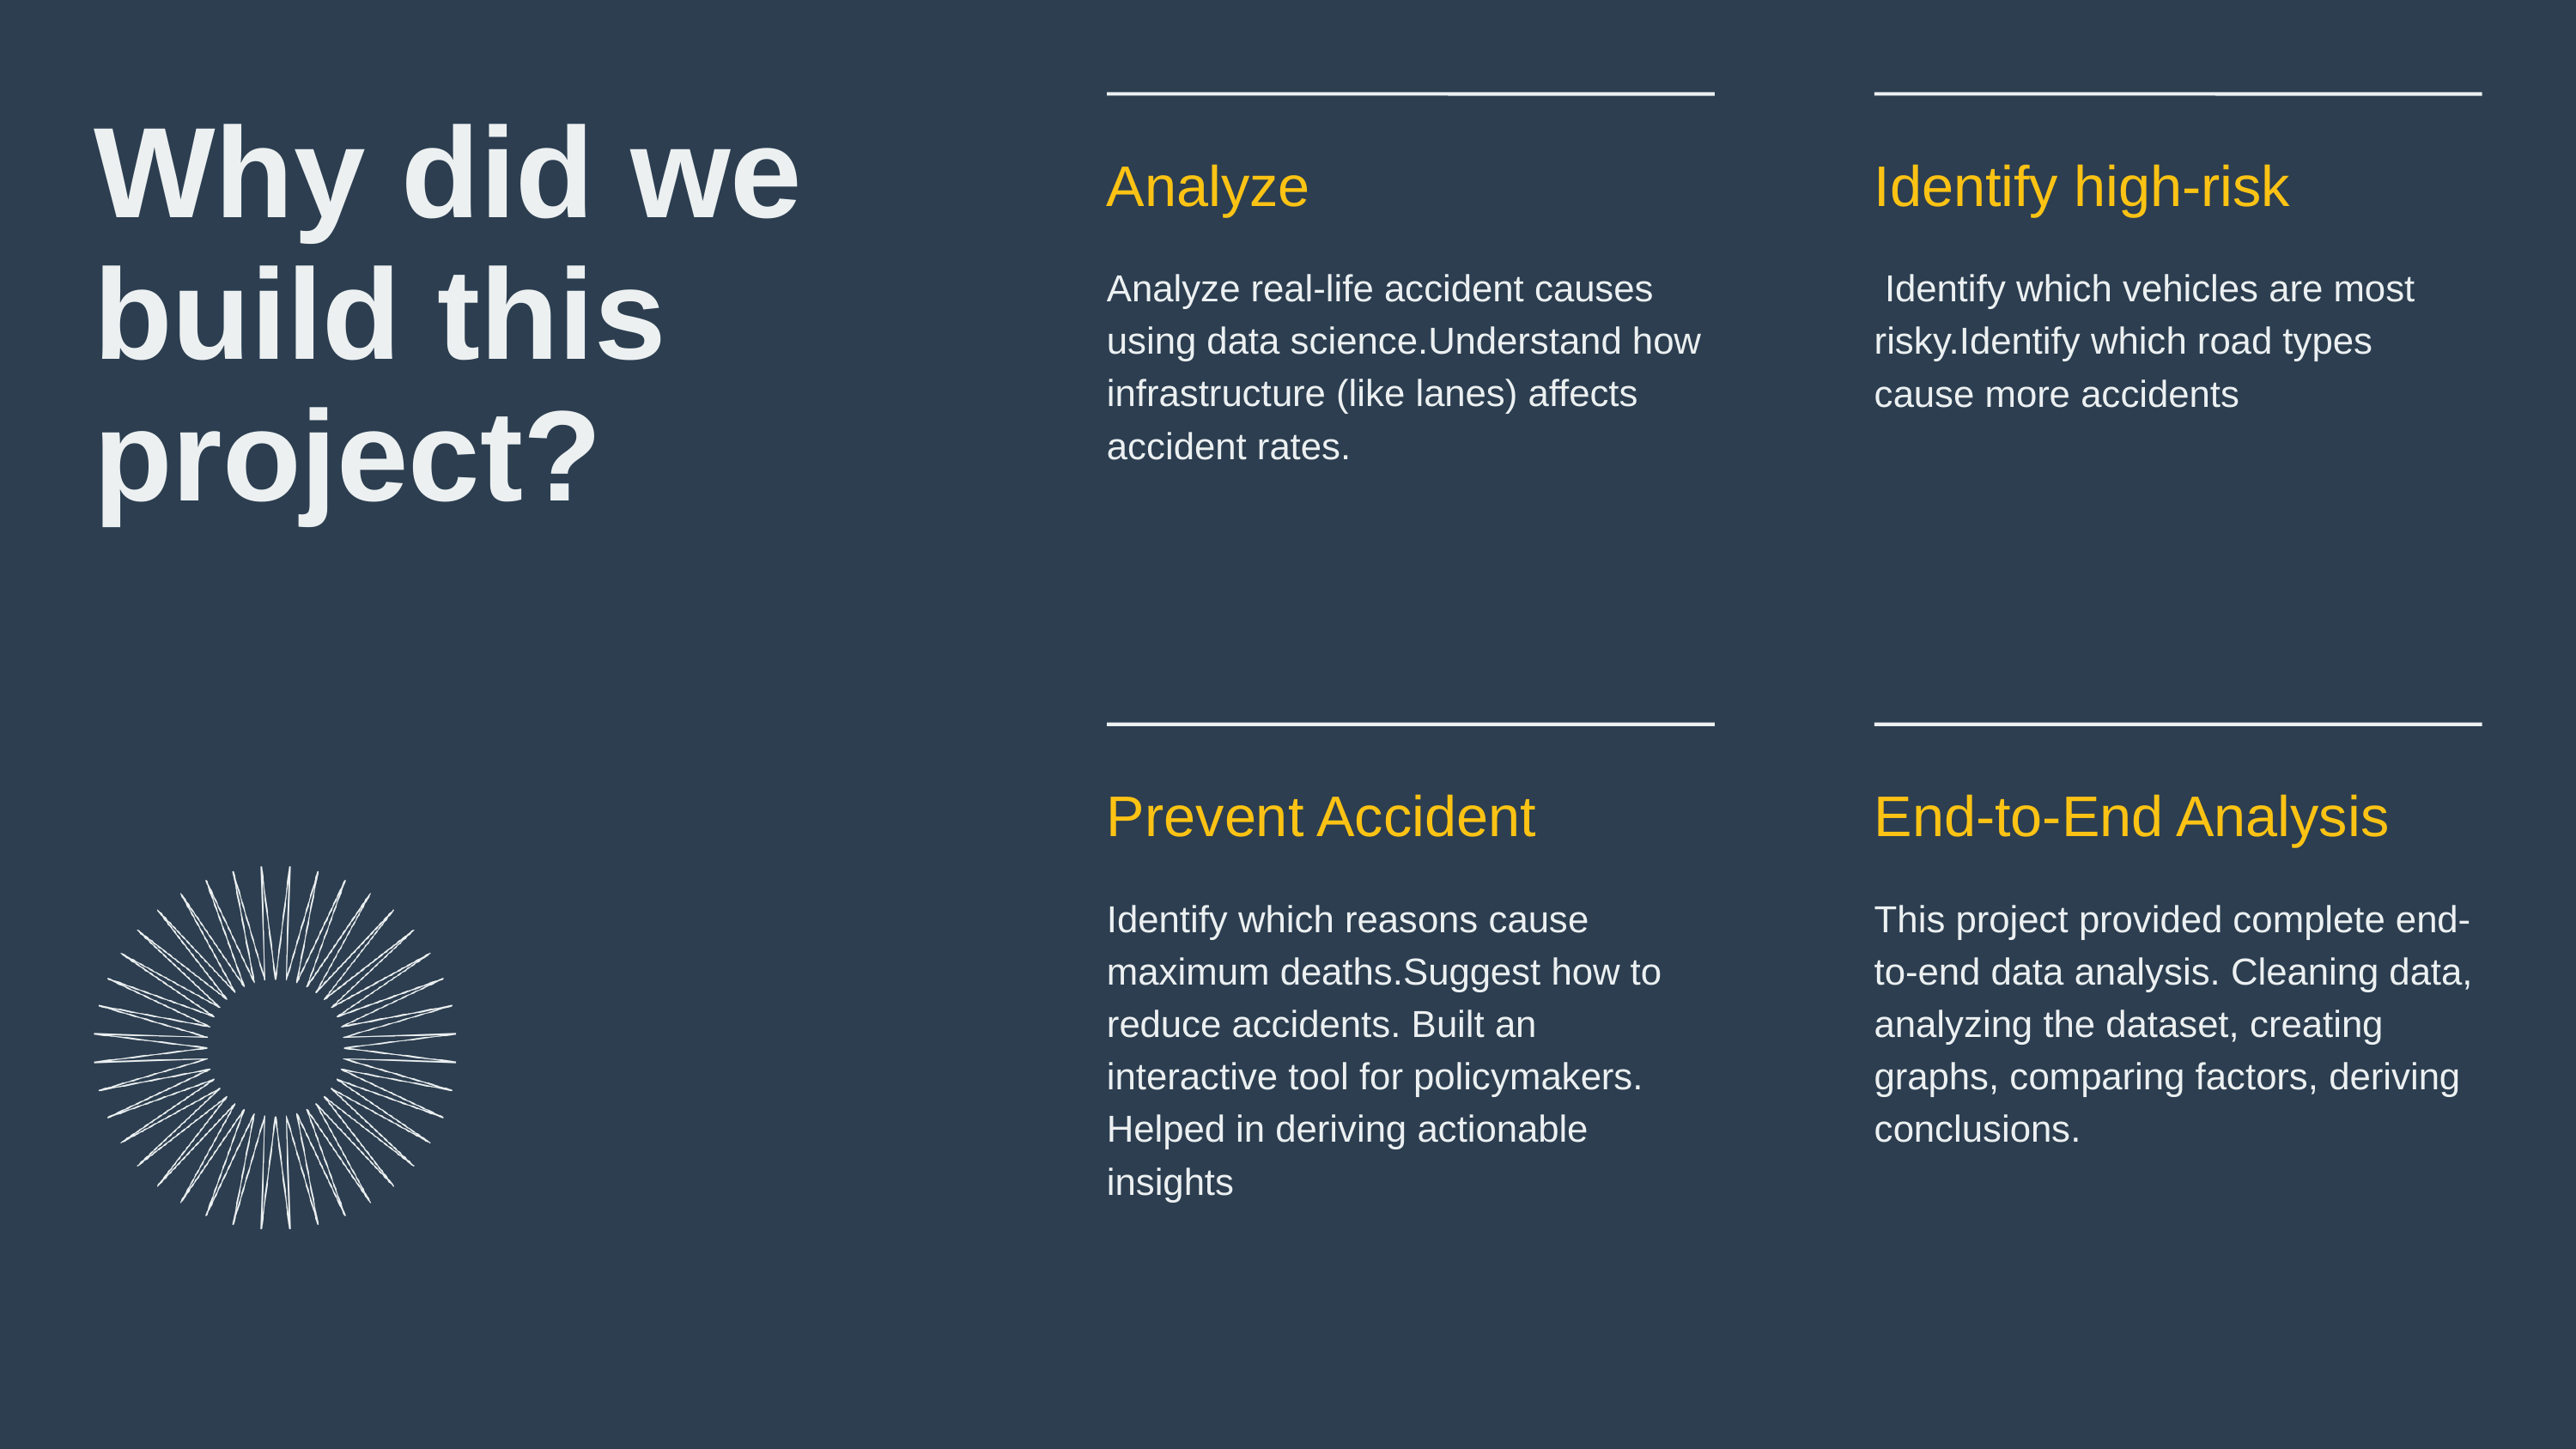

Analyze
Analyze real-life accident causes using data science.Understand how infrastructure (like lanes) affects accident rates.

Identify high-risk
 Identify which vehicles are most risky.Identify which road types cause more accidents
Why did we build this project?

Prevent Accident
Identify which reasons cause maximum deaths.Suggest how to reduce accidents. Built an interactive tool for policymakers. Helped in deriving actionable insights

End-to-End Analysis
This project provided complete end-to-end data analysis. Cleaning data, analyzing the dataset, creating graphs, comparing factors, deriving conclusions.